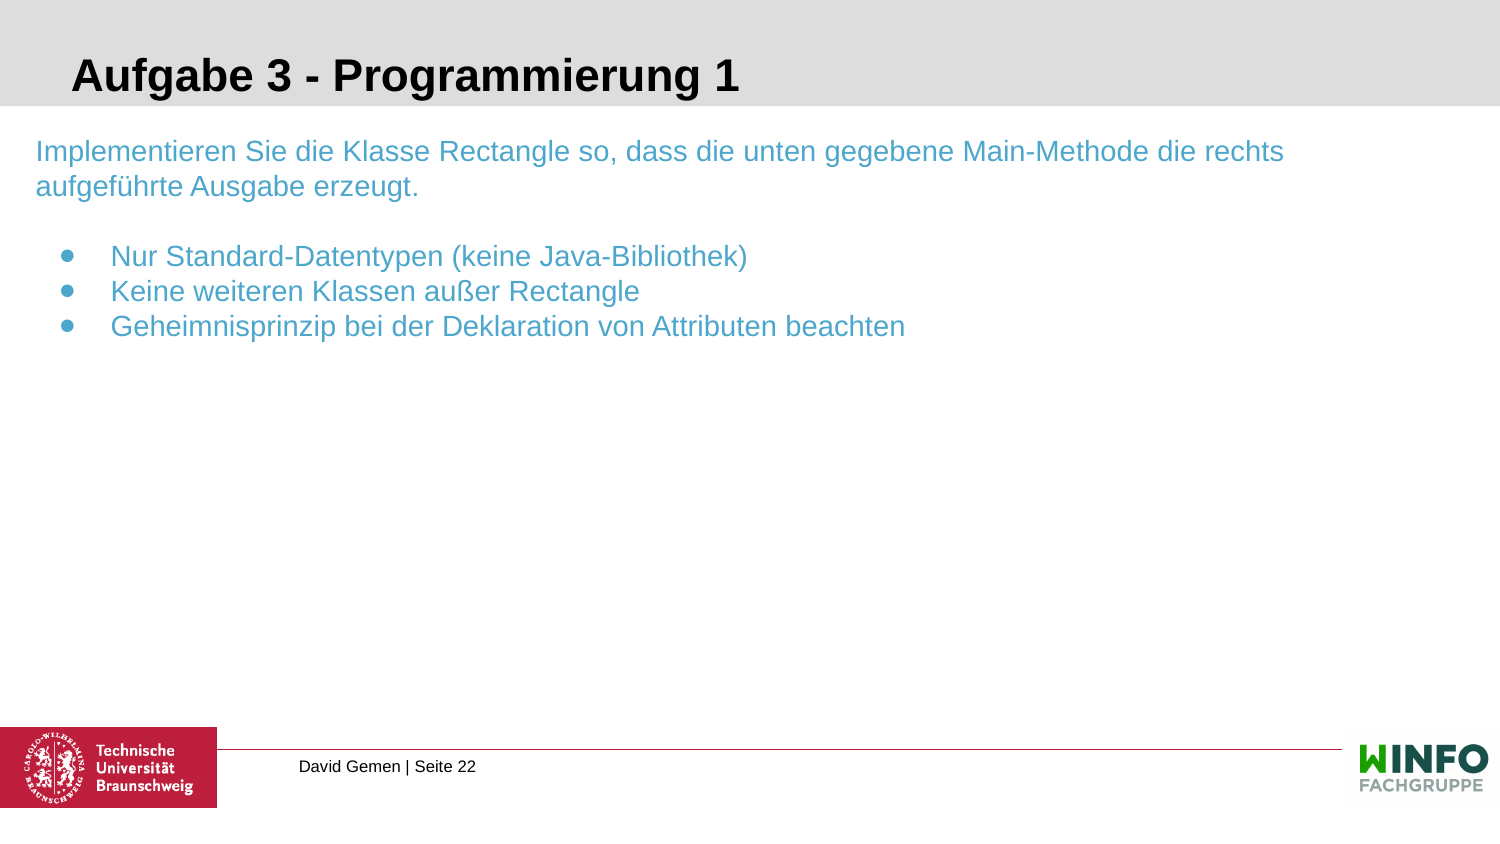

# Aufgabe 3 - Programmierung 1
Implementieren Sie die Klasse Rectangle so, dass die unten gegebene Main-Methode die rechts aufgeführte Ausgabe erzeugt.

Nur Standard-Datentypen (keine Java-Bibliothek)
Keine weiteren Klassen außer Rectangle
Geheimnisprinzip bei der Deklaration von Attributen beachten